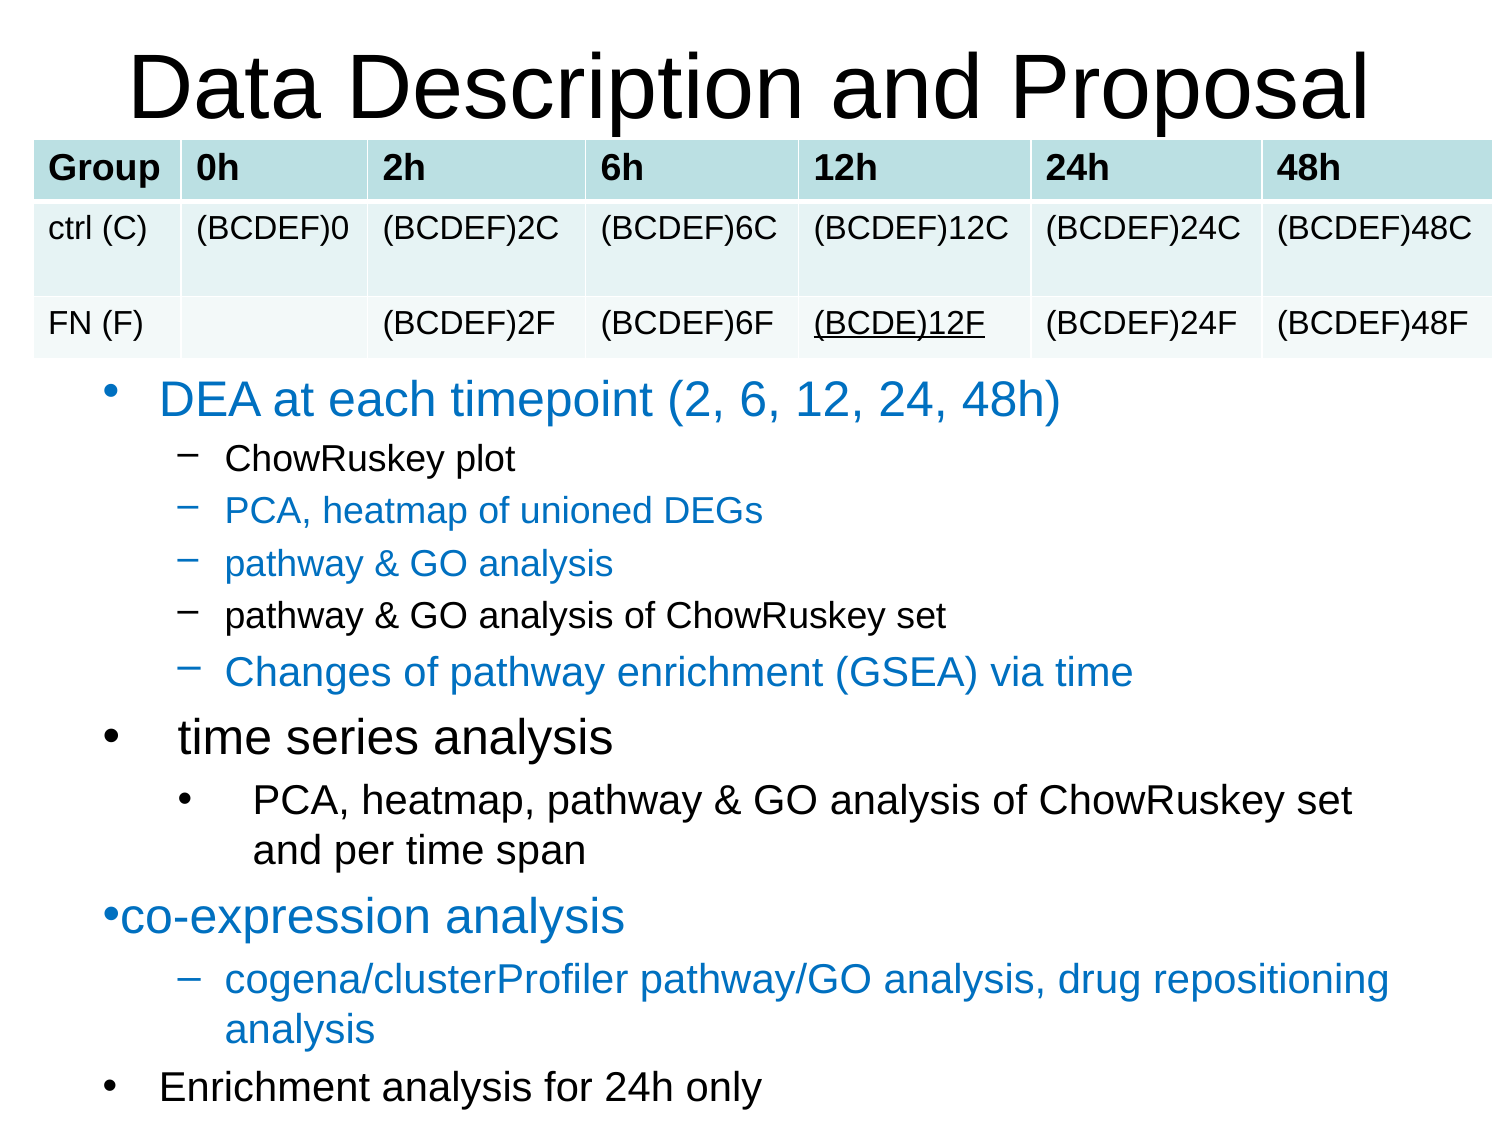

# Data Description and Proposal
| Group | 0h | 2h | 6h | 12h | 24h | 48h |
| --- | --- | --- | --- | --- | --- | --- |
| ctrl (C) | (BCDEF)0 | (BCDEF)2C | (BCDEF)6C | (BCDEF)12C | (BCDEF)24C | (BCDEF)48C |
| FN (F) |  | (BCDEF)2F | (BCDEF)6F | (BCDE)12F | (BCDEF)24F | (BCDEF)48F |
DEA at each timepoint (2, 6, 12, 24, 48h)
ChowRuskey plot
PCA, heatmap of unioned DEGs
pathway & GO analysis
pathway & GO analysis of ChowRuskey set
Changes of pathway enrichment (GSEA) via time
time series analysis
PCA, heatmap, pathway & GO analysis of ChowRuskey set and per time span
co-expression analysis
cogena/clusterProfiler pathway/GO analysis, drug repositioning analysis
Enrichment analysis for 24h only
2